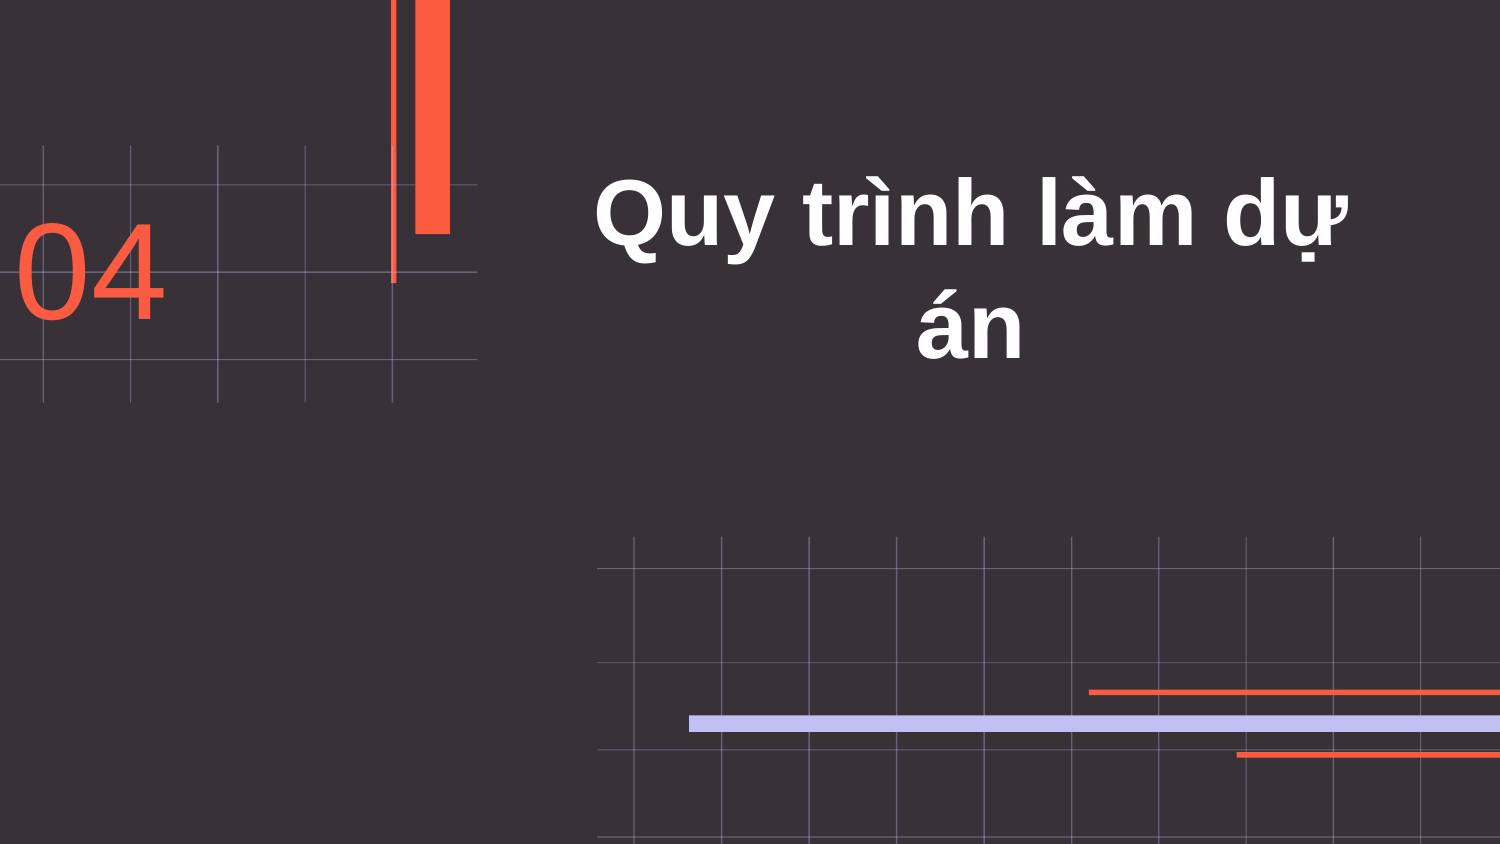

# Quy trình làm dự án
04